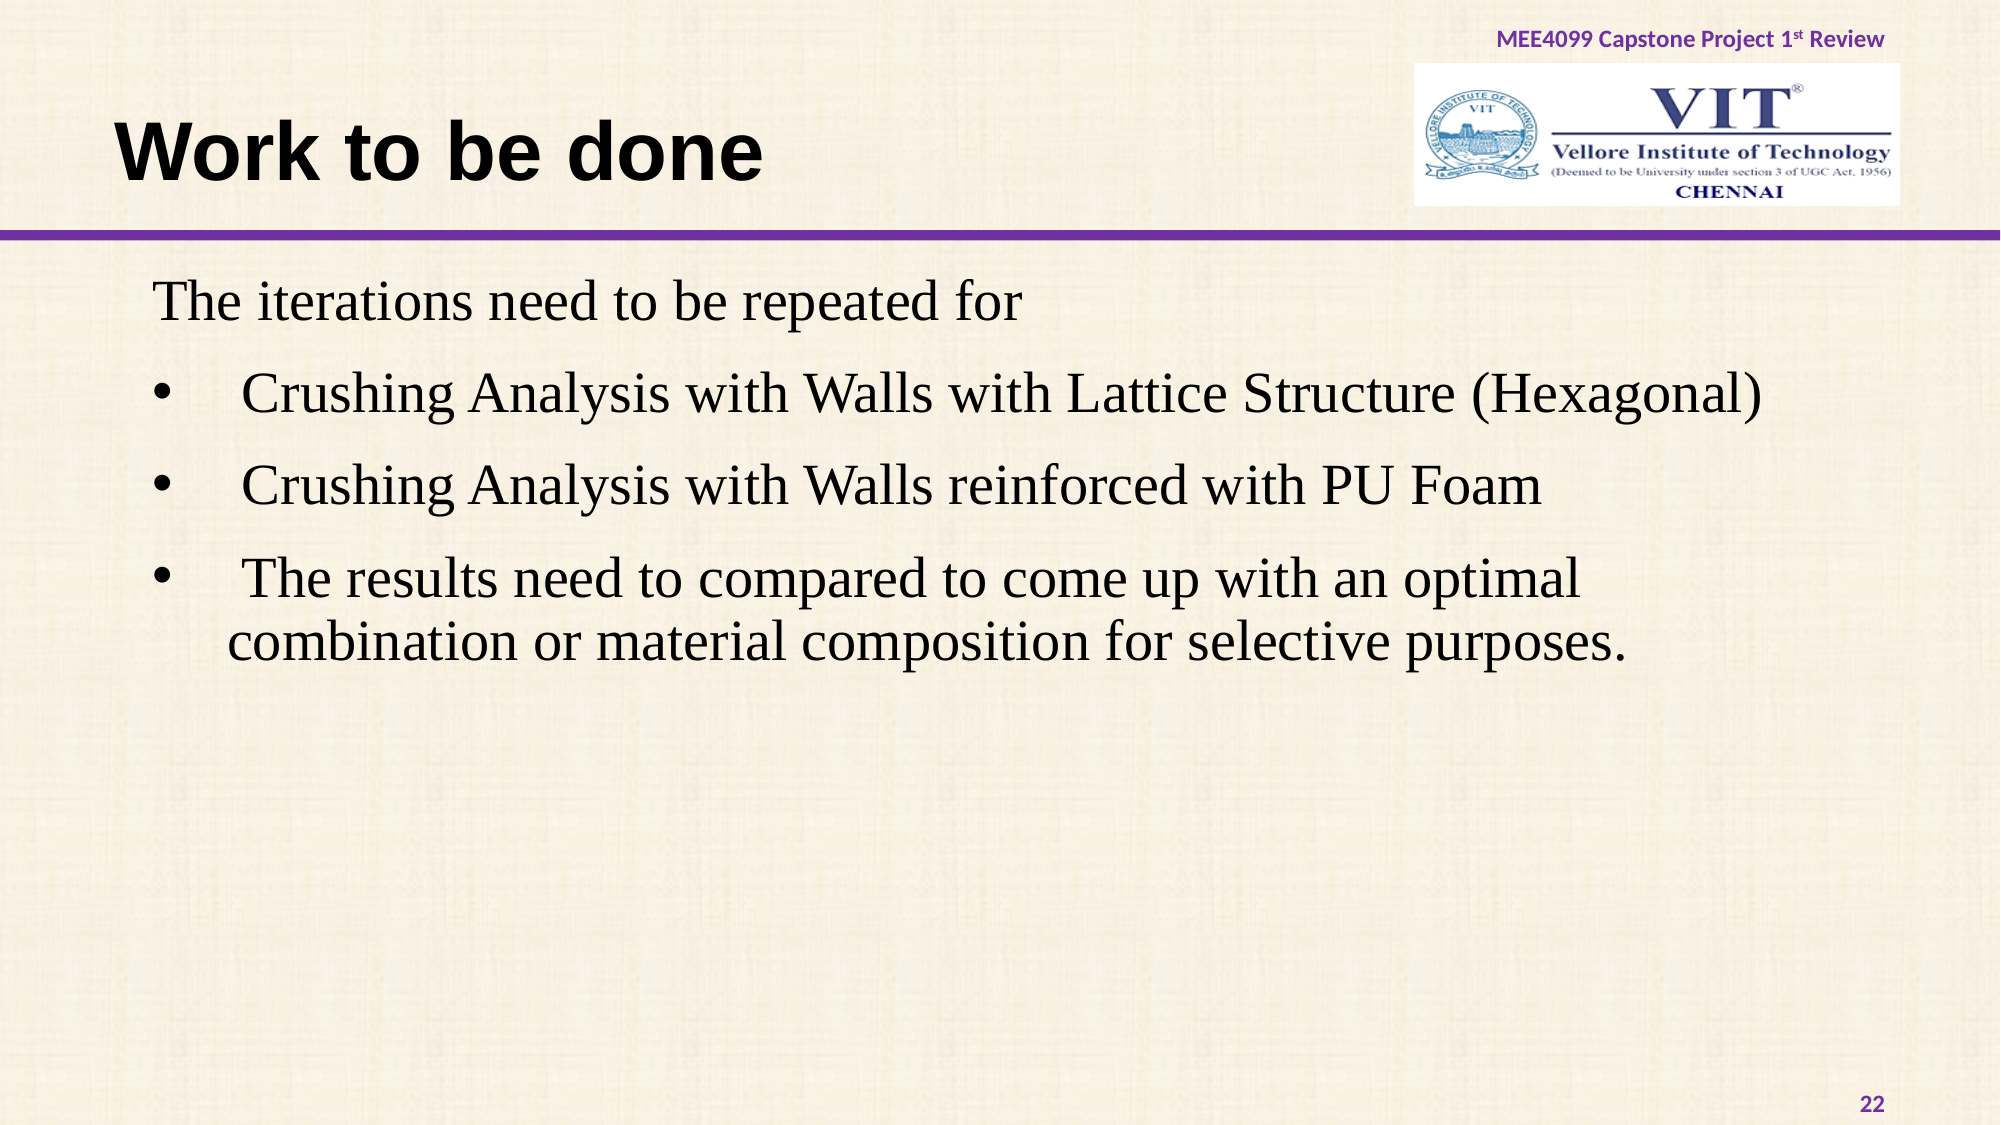

Work to be done
The iterations need to be repeated for
 Crushing Analysis with Walls with Lattice Structure (Hexagonal)
 Crushing Analysis with Walls reinforced with PU Foam
 The results need to compared to come up with an optimal combination or material composition for selective purposes.
22